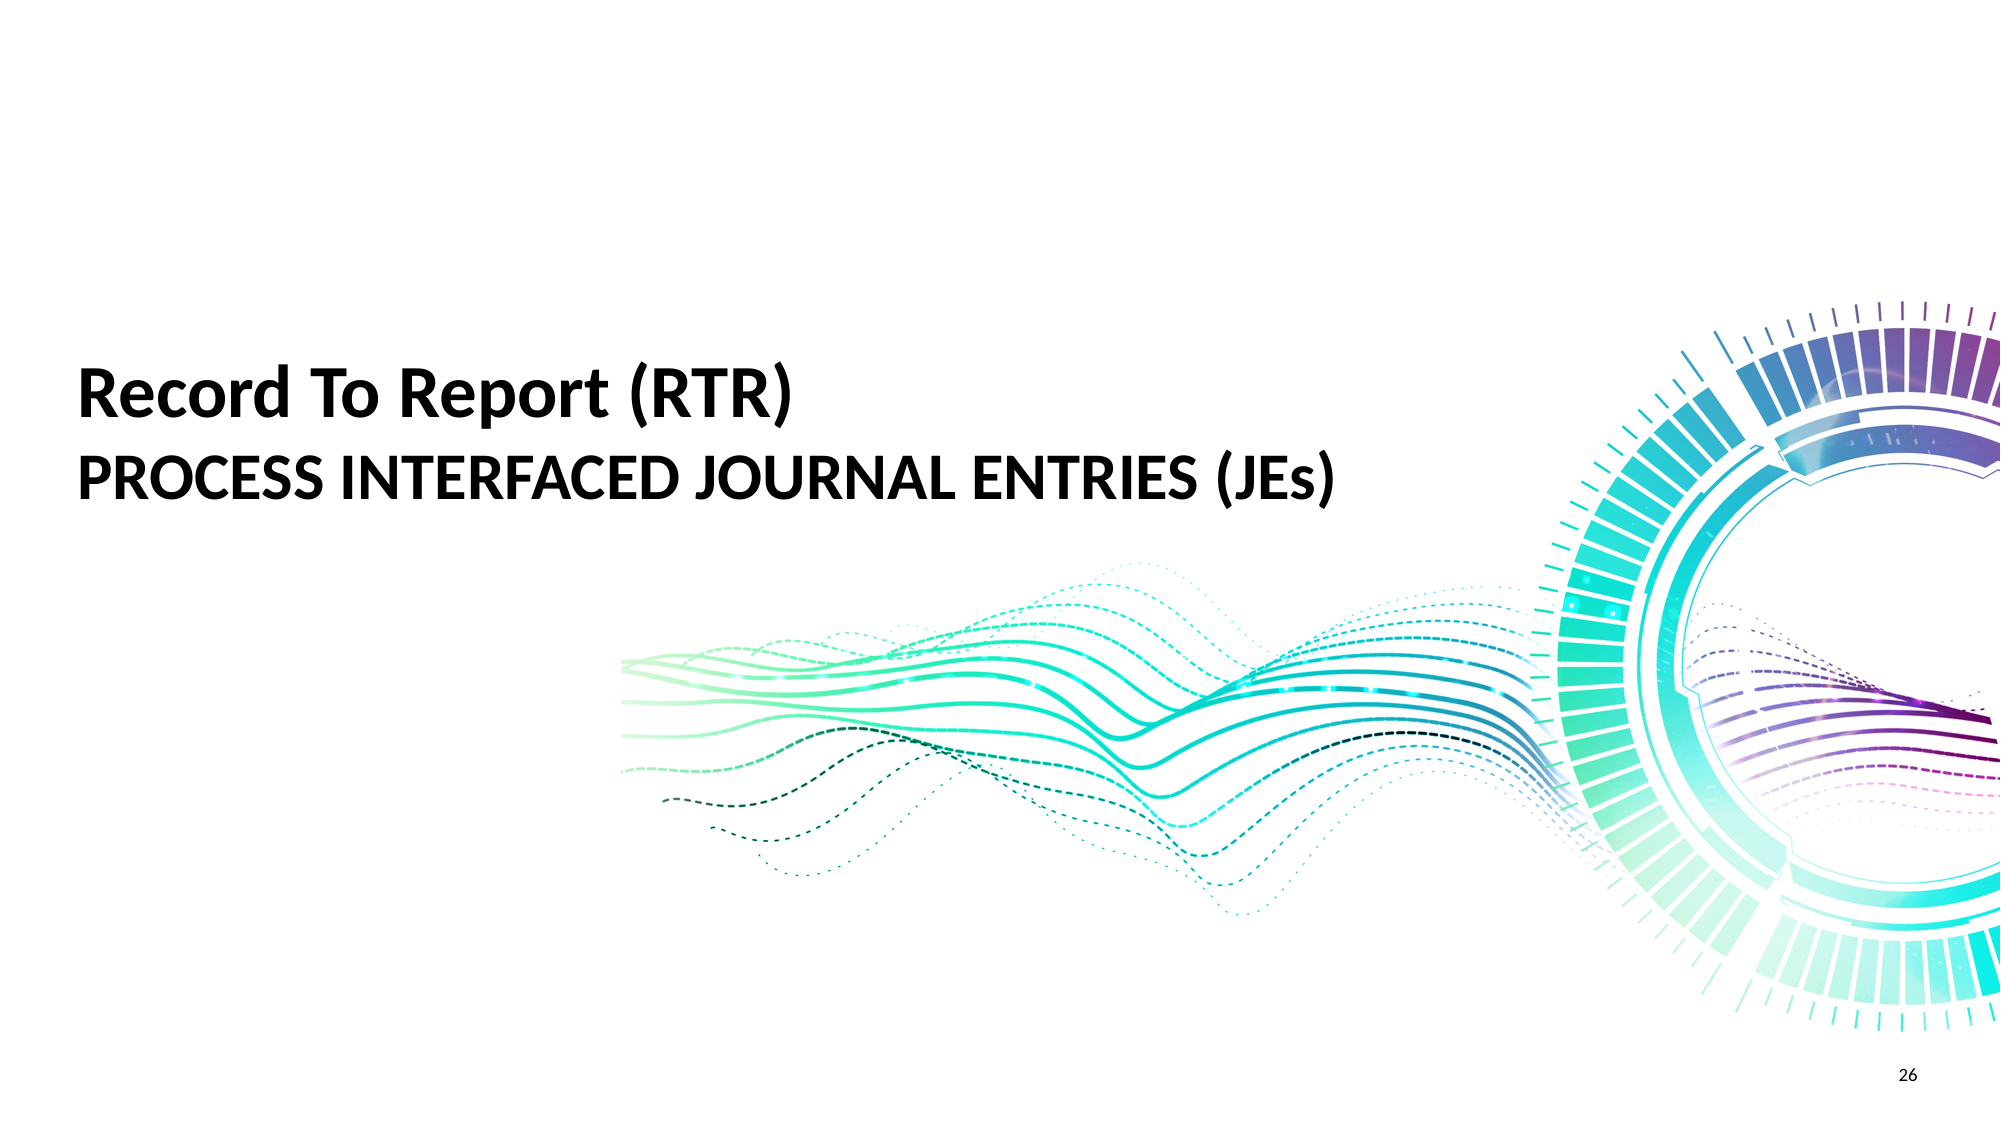

# Record To Report (RTR)
PROCESS INTERFACED JOURNAL ENTRIES (JEs)